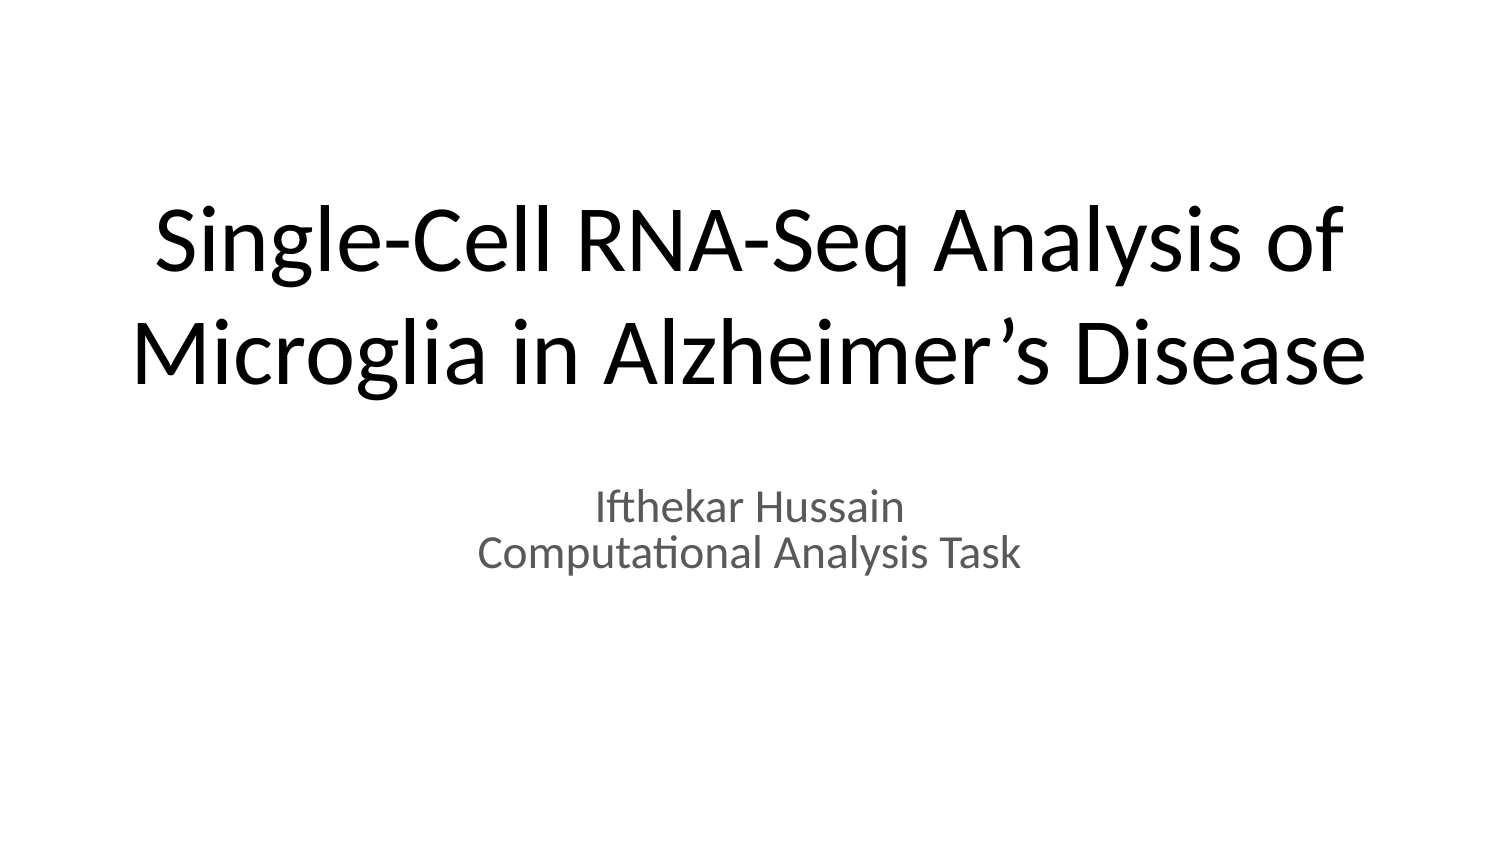

# Single-Cell RNA-Seq Analysis of Microglia in Alzheimer’s Disease
Ifthekar Hussain
Computational Analysis Task